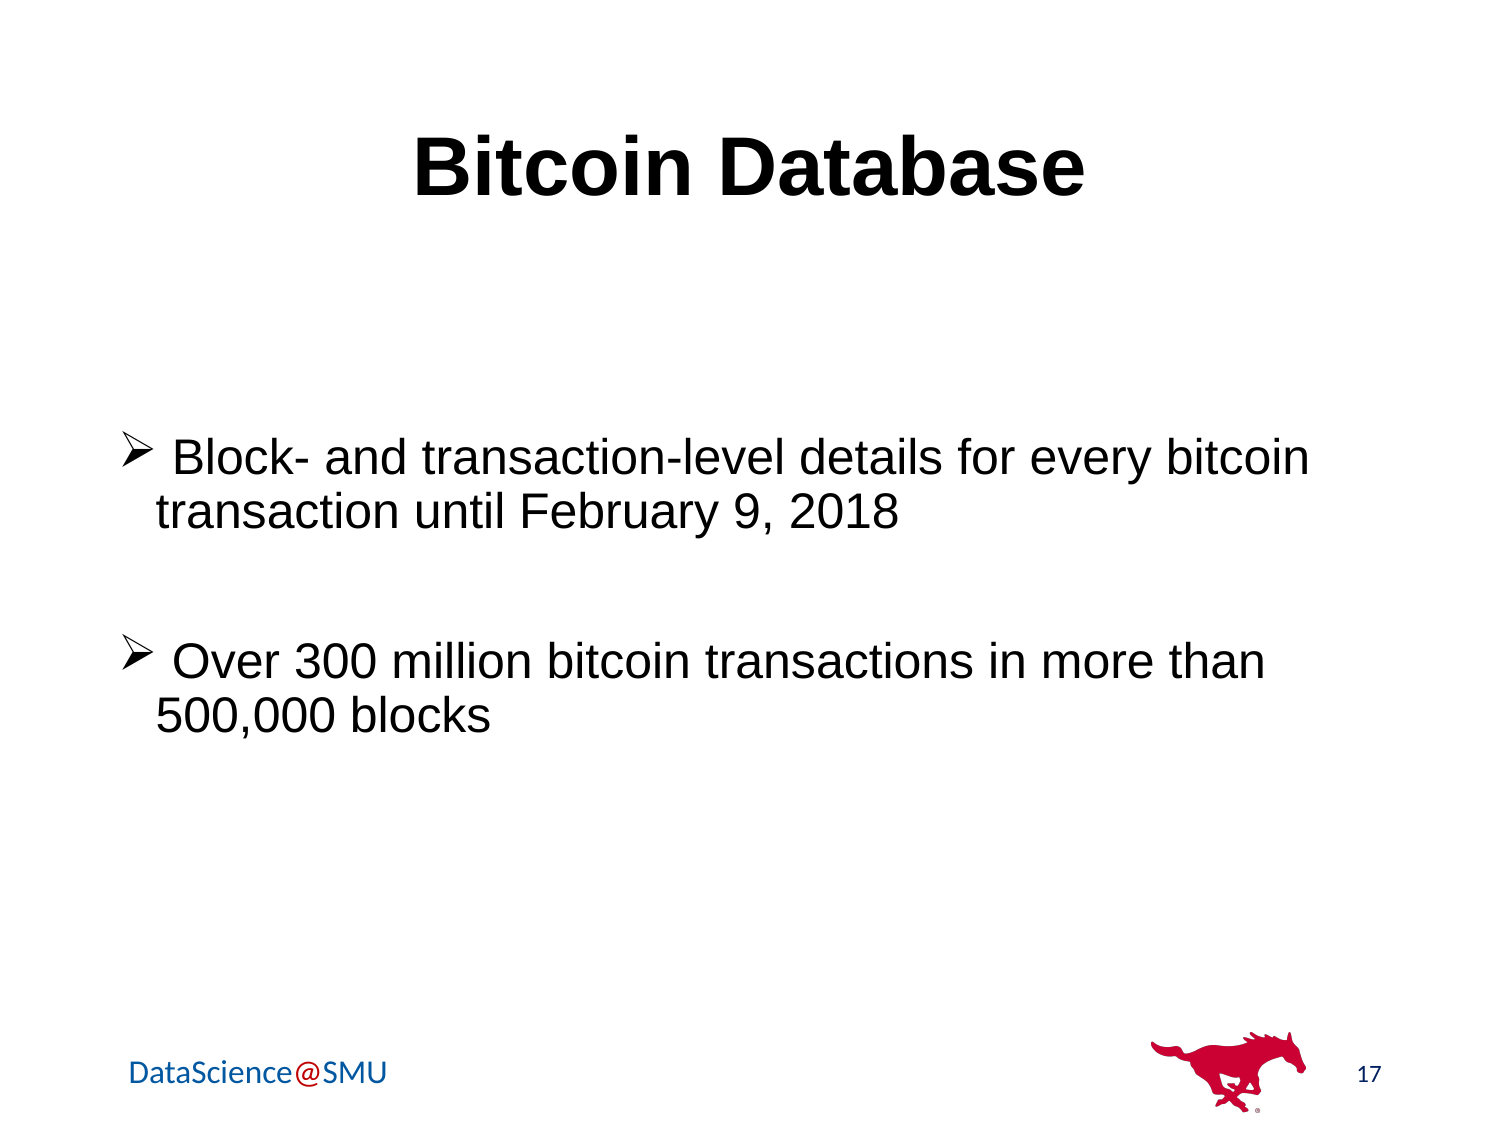

# Bitcoin Database
 Block- and transaction-level details for every bitcoin transaction until February 9, 2018

 Over 300 million bitcoin transactions in more than 500,000 blocks

17